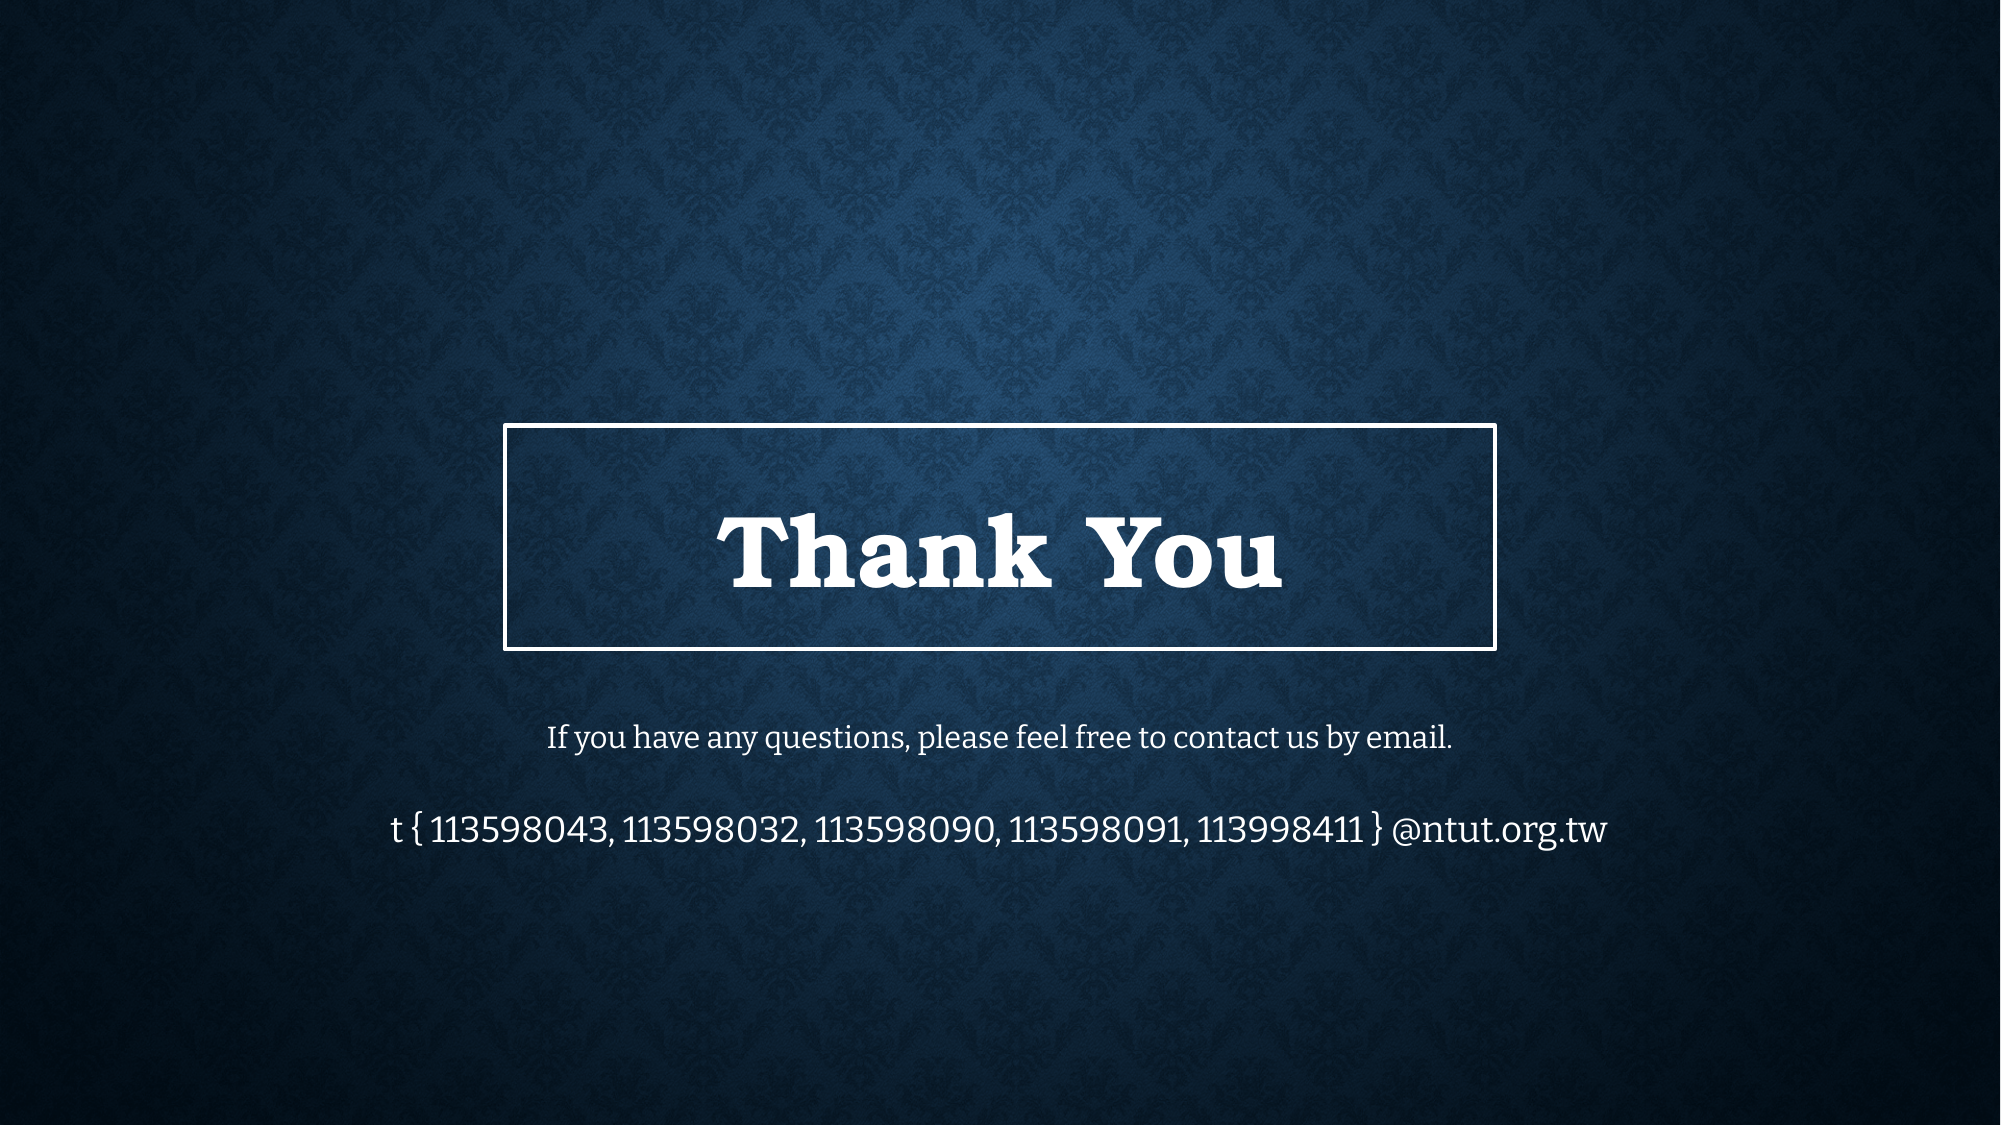

Thank You
If you have any questions, please feel free to contact us by email.
t { 113598043, 113598032, 113598090, 113598091, 113998411 } @ntut.org.tw